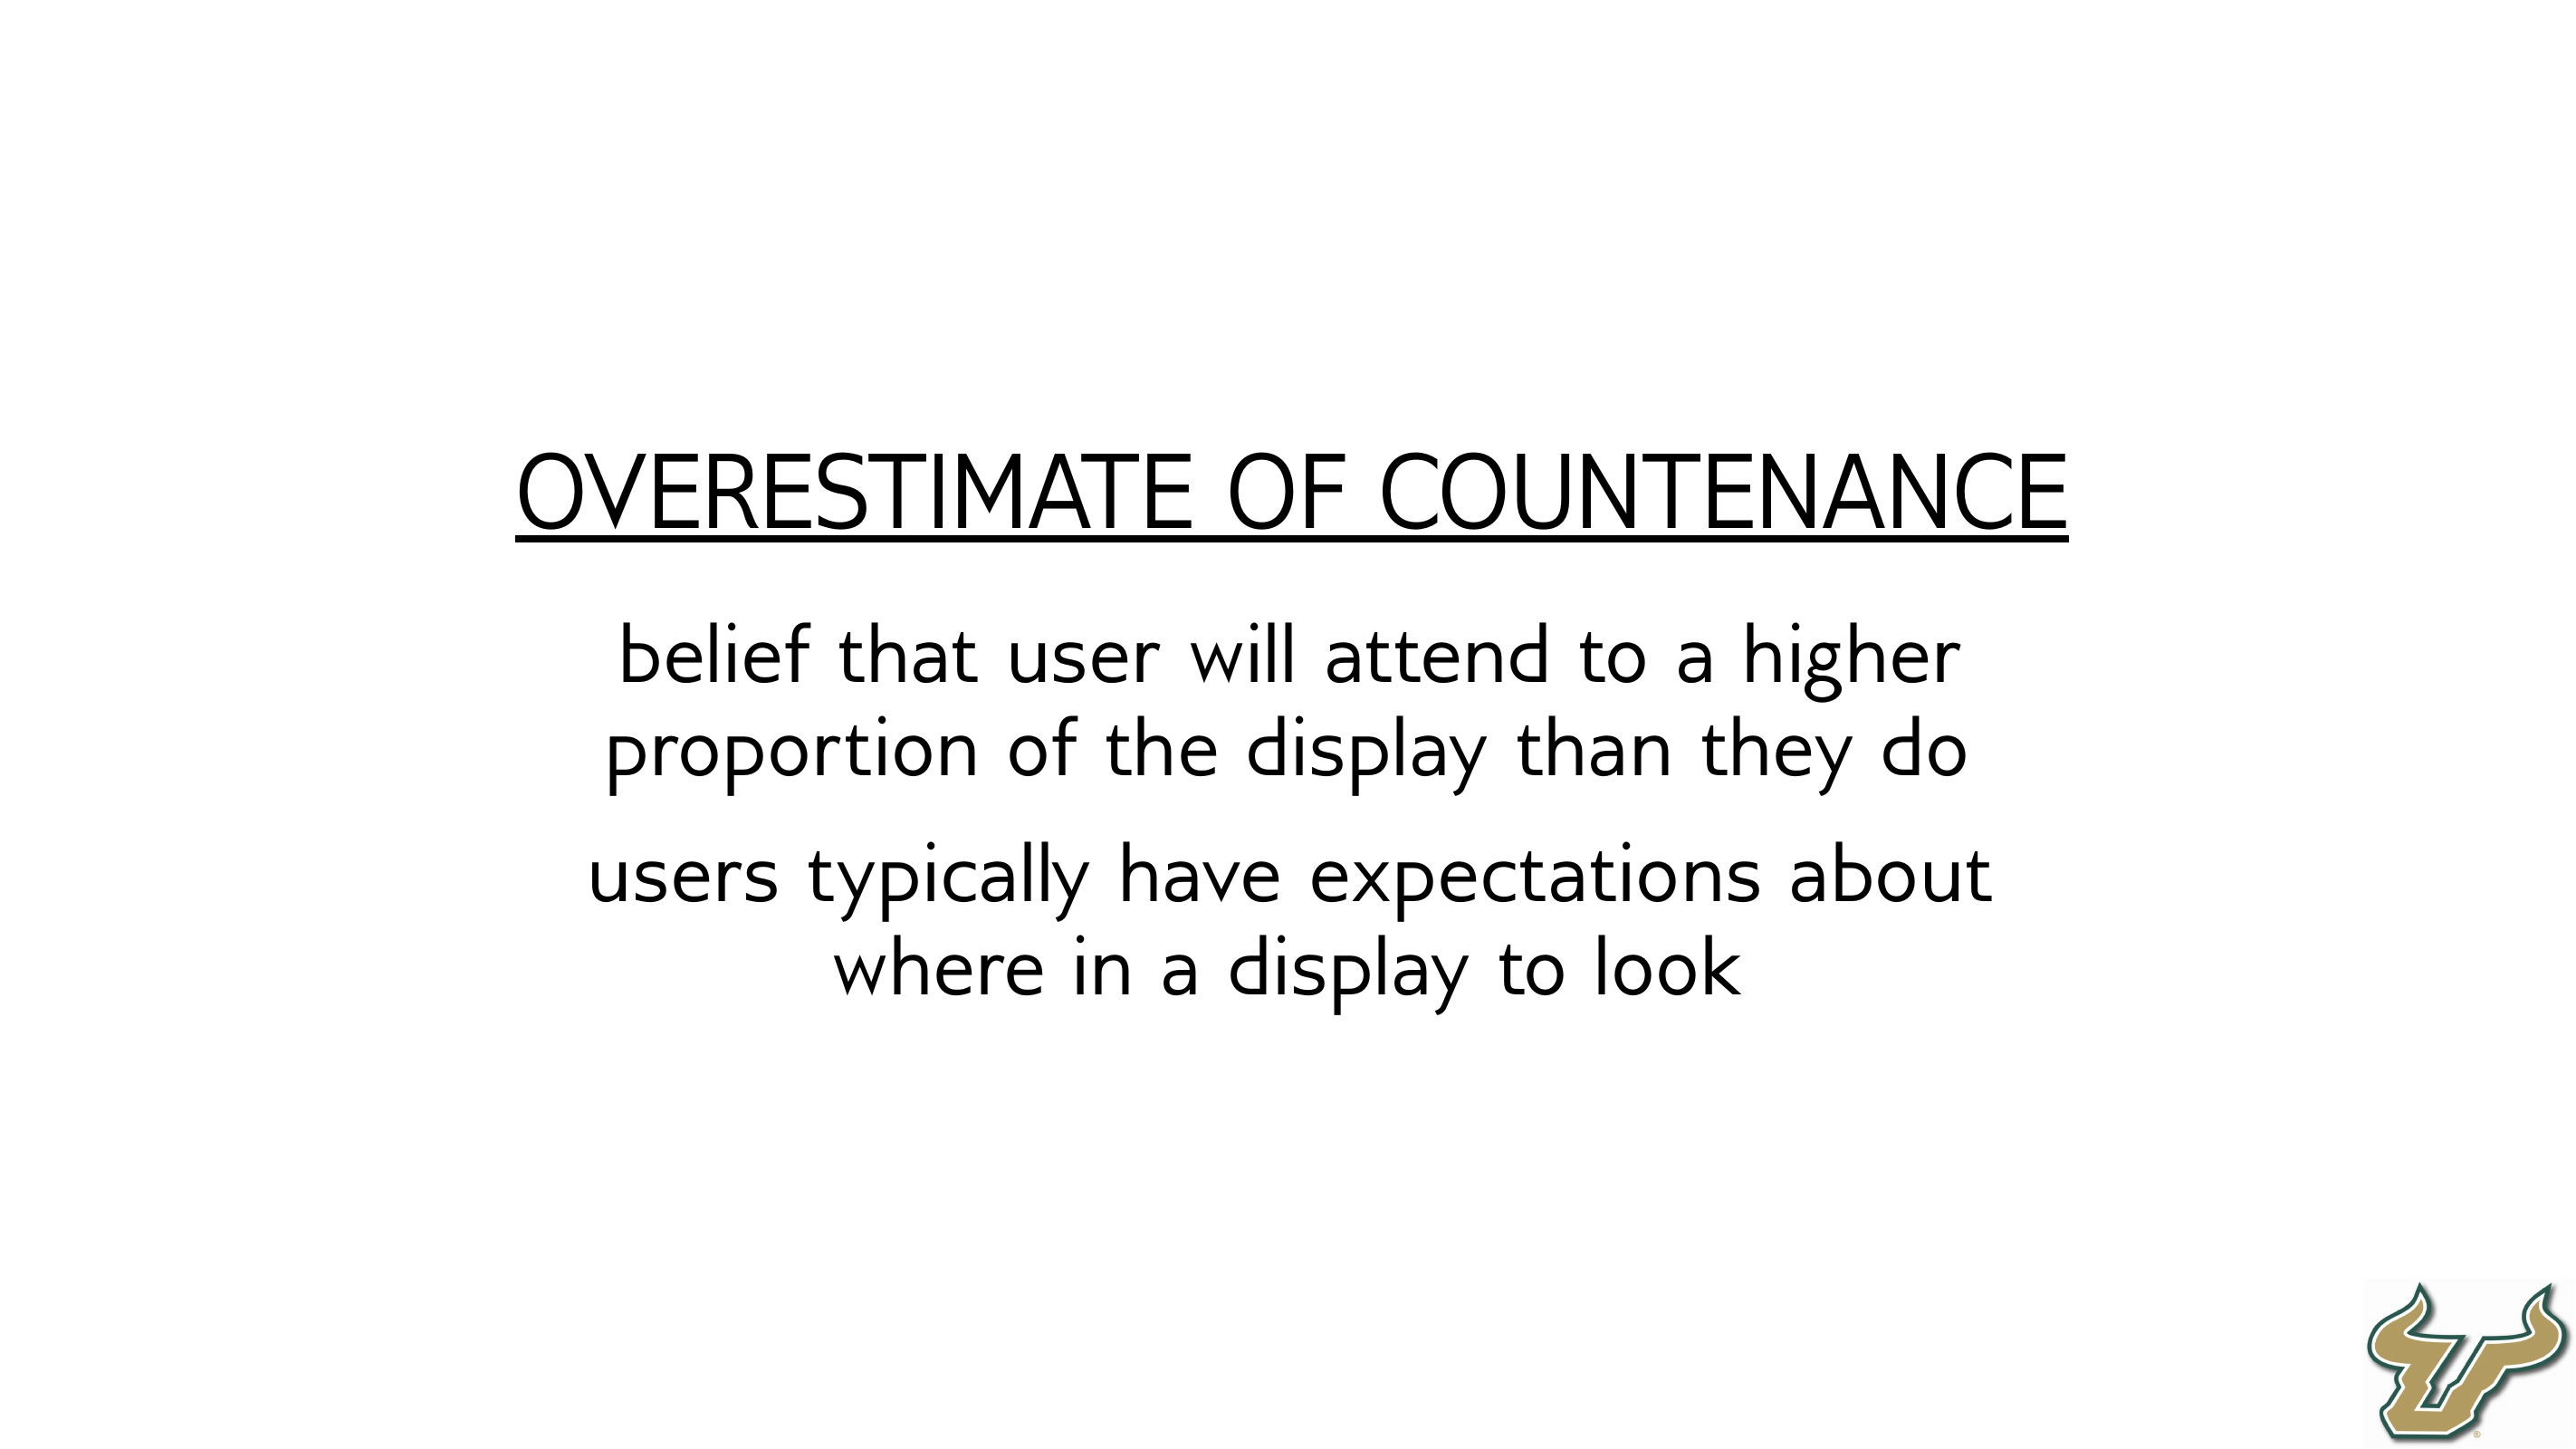

overestimate of countenance
belief that user will attend to a higher proportion of the display than they do
users typically have expectations about where in a display to look

74